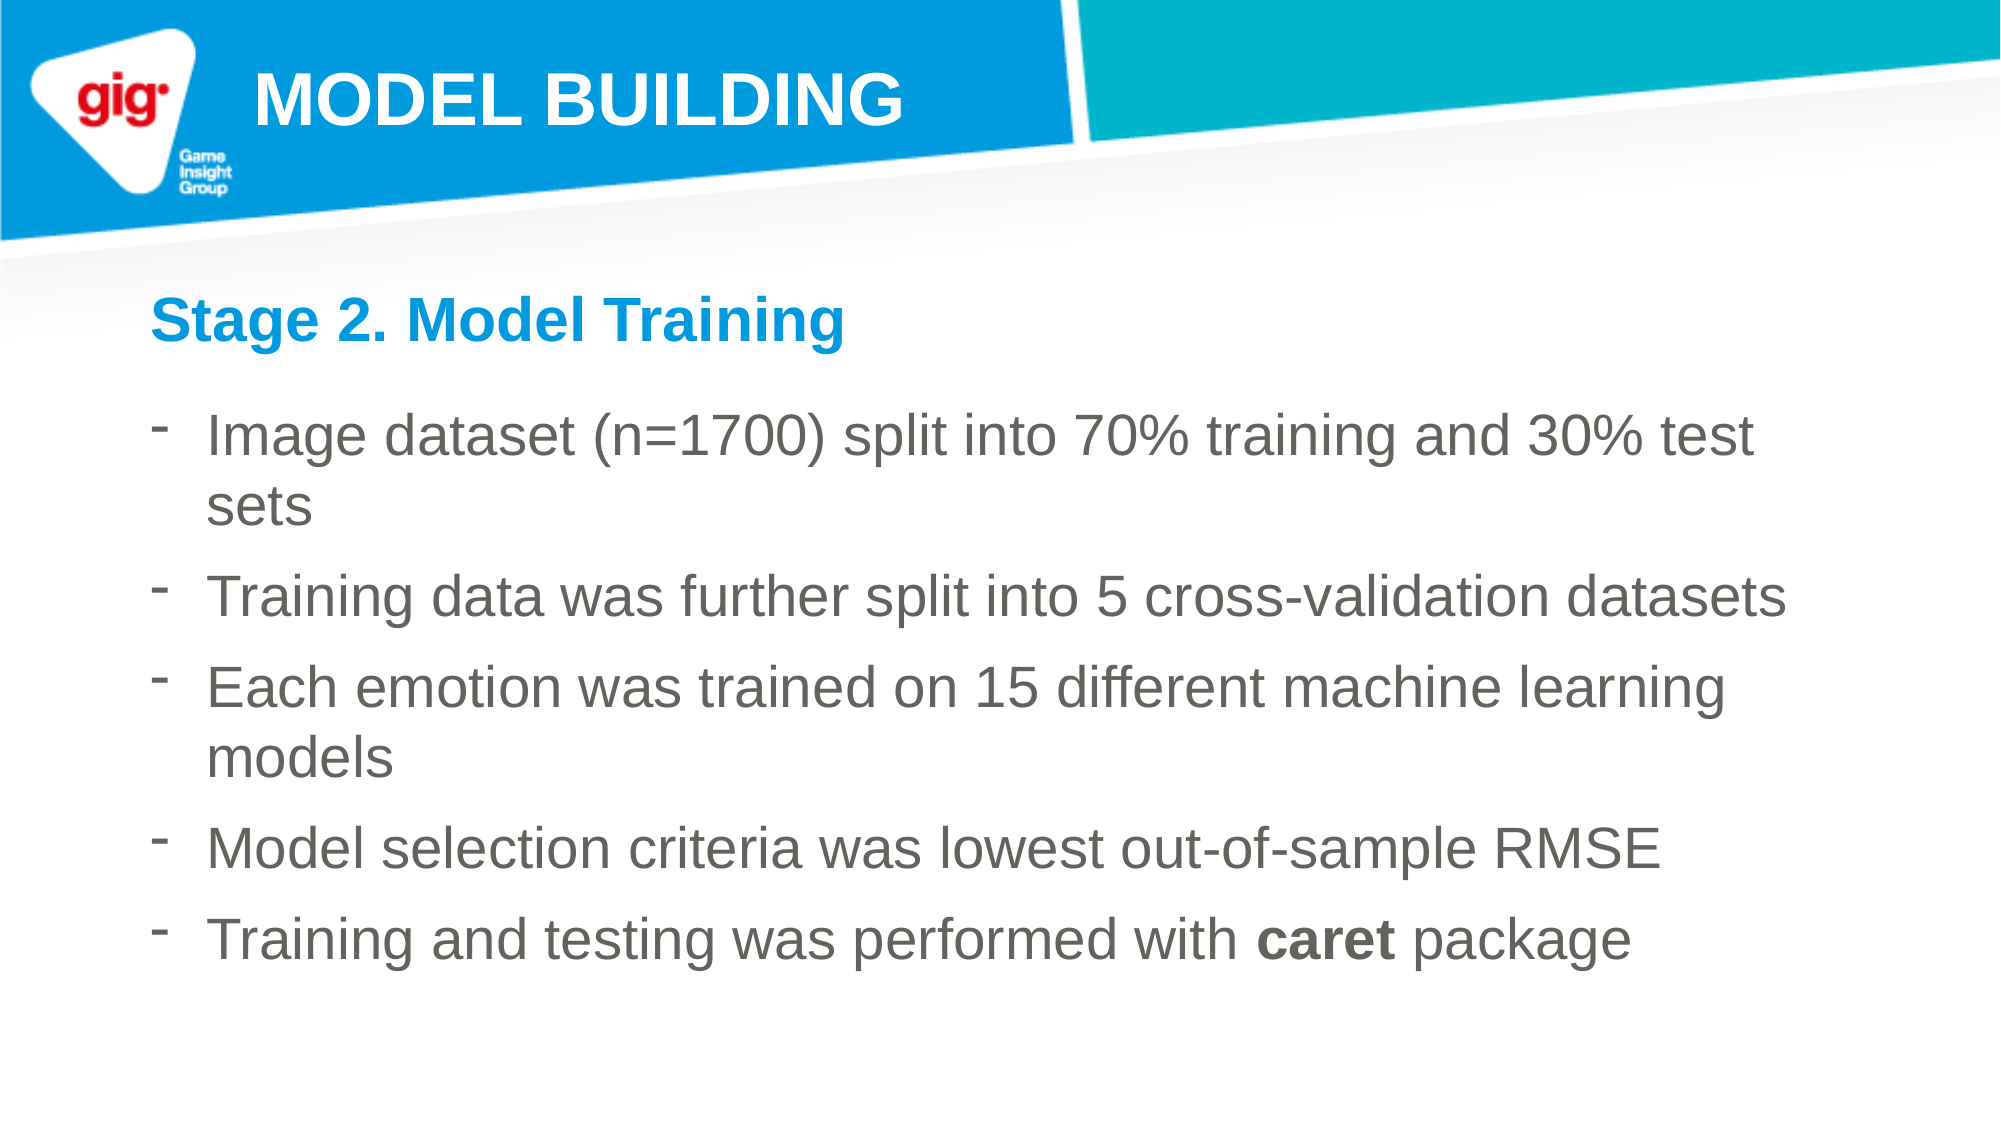

MODEL BUILDING
# Stage 2. Model Training
Image dataset (n=1700) split into 70% training and 30% test sets
Training data was further split into 5 cross-validation datasets
Each emotion was trained on 15 different machine learning models
Model selection criteria was lowest out-of-sample RMSE
Training and testing was performed with caret package
Which Emotions?